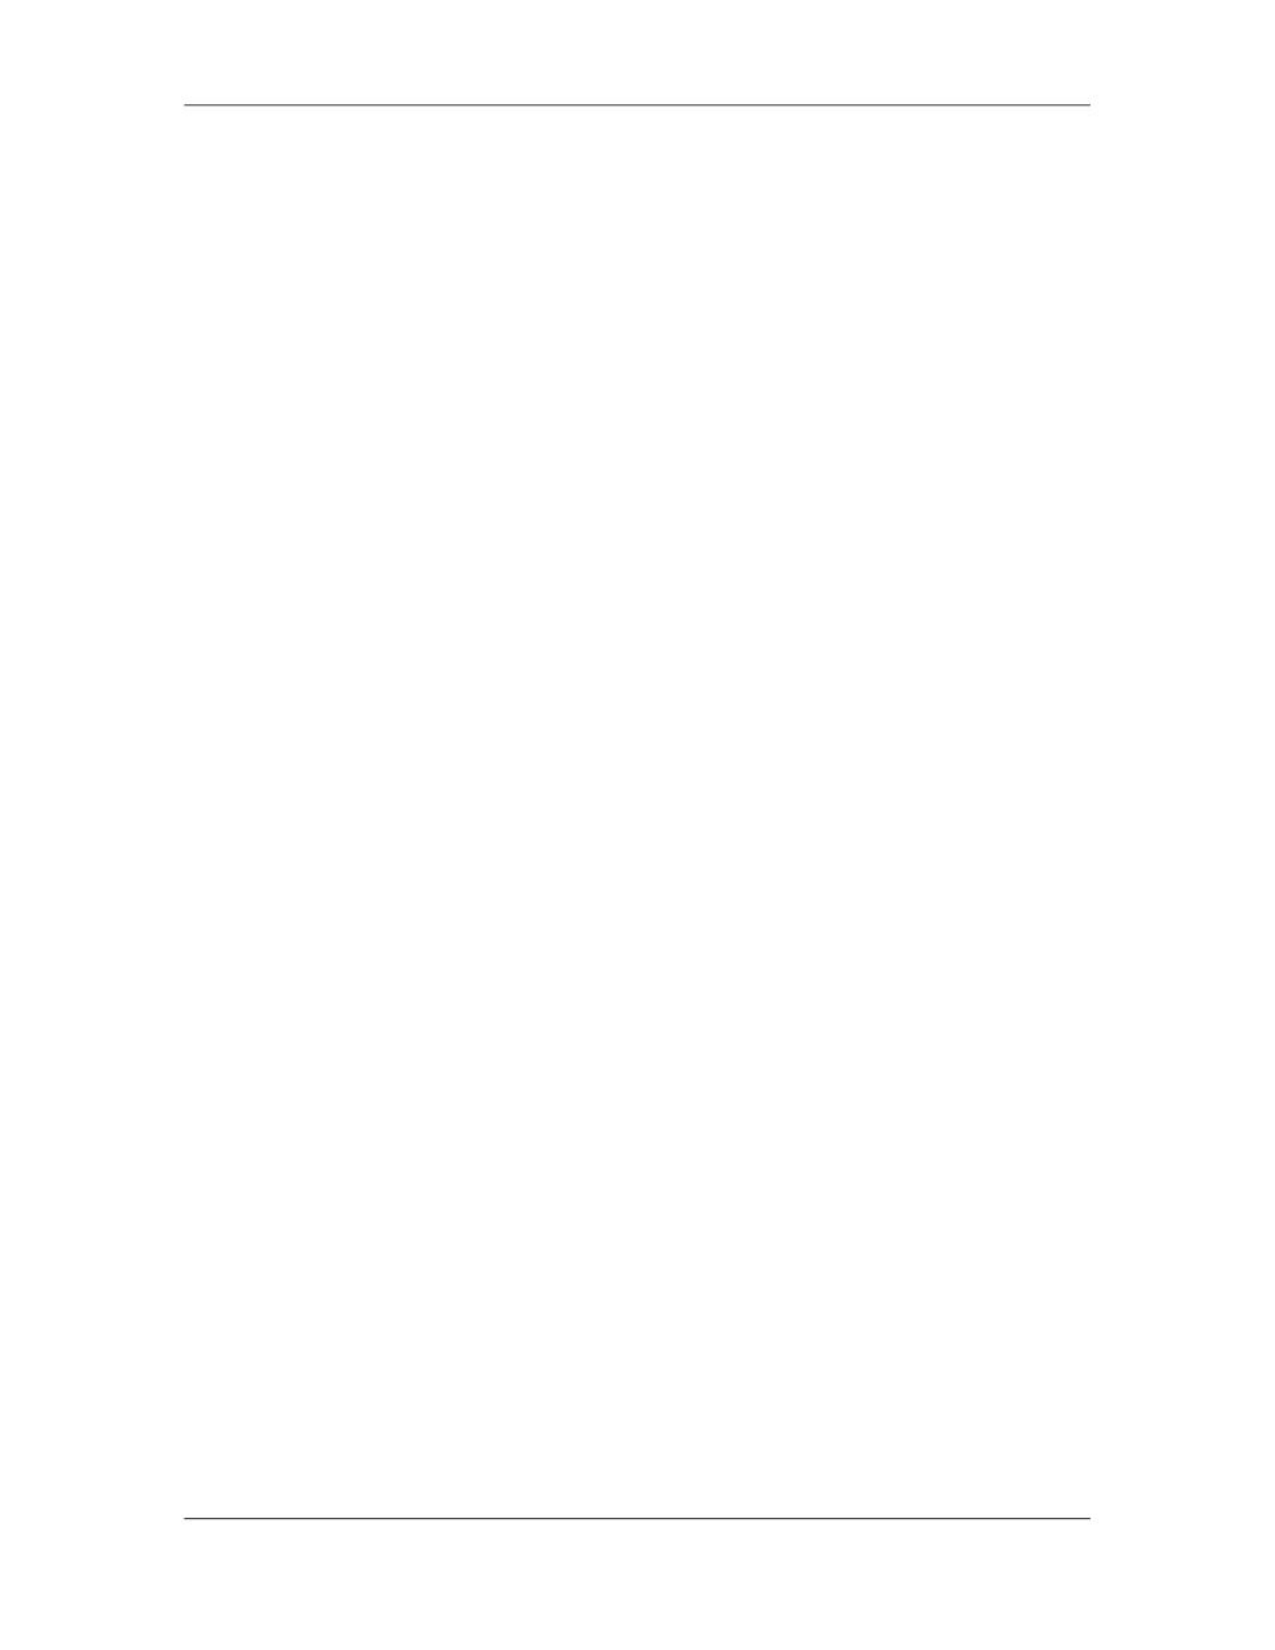

Software Project Management (CS615)

																																																																																																																																																																																																																														LECTURE # 26

																																																																																																																																																																																																																	5. ORGANIZATION

																																																																											4.8.1 Life cycle Models

																																																																																																									To ensure the successful execution of a project, it is necessary to break down the

																																																																																																									project into: multiple manageable tasks.

																																																																																																									Each task is performed in a series using processes. To understand what a process

																																																																																																									is, consider an example of a non software-related project. You are planning the

																																																																																																									market launch of an office management product. To create an effective plan, you

																																																																																																									need to perform certain tasks.

																																																																																																																								•											First, you schedule a meeting of all managers and the Finance, Marketing,

																																																																																																																																							Production, and Systems personnel. You can follow a process to complete

																																																																																																																																							this 'task. You may send email messages or call them up personally.

																																																																																																																								•											Next, you decide some feasible marketing and advertising strategies.

																																																																																																																																							Again there are processes that help you select the strategies.

																																																																																																																								•											Fina1ly, you determine the territory where the product should be launched.

																																																																																																																																							This is done in consultation with the Production and Marketing

																																																																																																																																							departments.

																																																																																																									Just like a non software-related project plan consists of multiple processes, a

																																																																																																									software development activity also consists of multiple tasks. A process or a
																																																																																																									combination of multiple processes is required to complete each task. A typical

																																																																																																									SDLC follows a consistent sequence of processes or a process model.

																																																																																																									A process is defined as a collection of related tasks with specific milestones. To
																																																																																																									ensure smooth progress of a software project, relevant processes are arranged and

																																																																																																									executed in a sequence. Every software project is discrete with respect to its
																																																																																																									complexity, size, and goals. Therefore, different process models are designed for

																																																																																																									different software projects. These process models provide approaches that decide
																																																																																																									the path of software development from the conceptualization of a project to its

																																																																																																									formal termination.

																																																																																																									1.							The Waterfall model: This is the traditional life cycle model. It assumes that
																																																																																																																								all phases in a software project are carried out sequentially and that each

																																																																																																																								phase is completed before the next is taken up.
																																																																																																									2.							The Prototyping Model: A model that works on an iterative cycle of

																																																																																																																								gathering customer requirements, producing a prototype based on the
																																																																																																																								requirement specifications, and getting the prototype validated by the

																																																																																						                                                                                                                                 160

																																																																																																																																																																																						© Copyright Virtual University of Pakistan